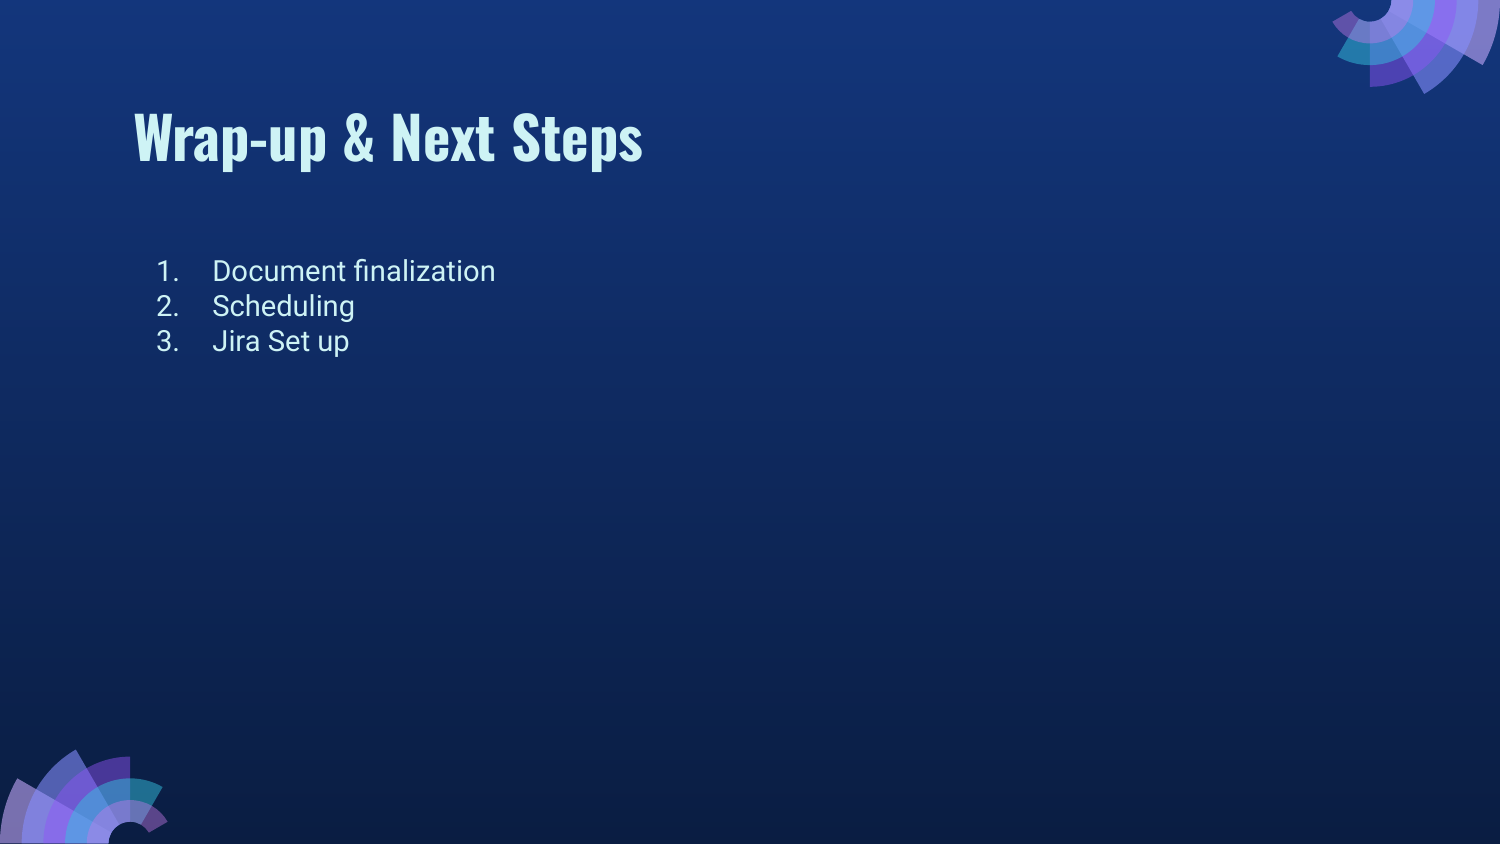

# Wrap-up & Next Steps
Document finalization
Scheduling
Jira Set up